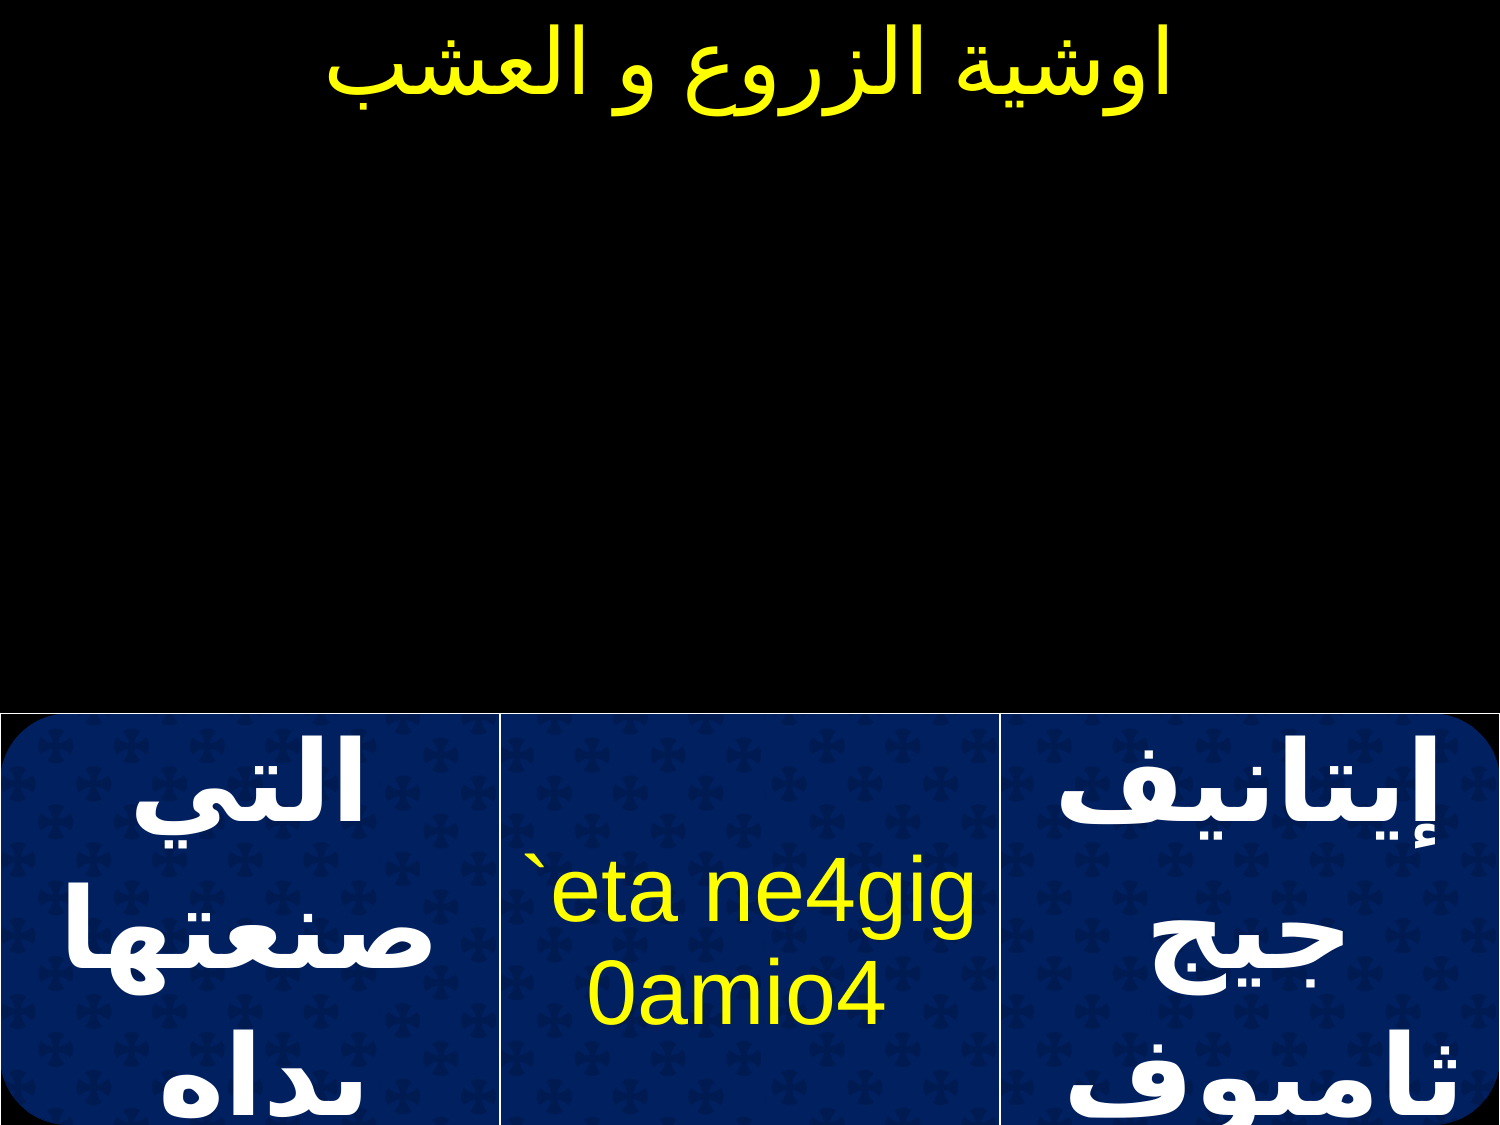

| التي صنعتها يداه | `eta ne4gig 0amio4 | إيتانيف جيج ثاميوف |
| --- | --- | --- |